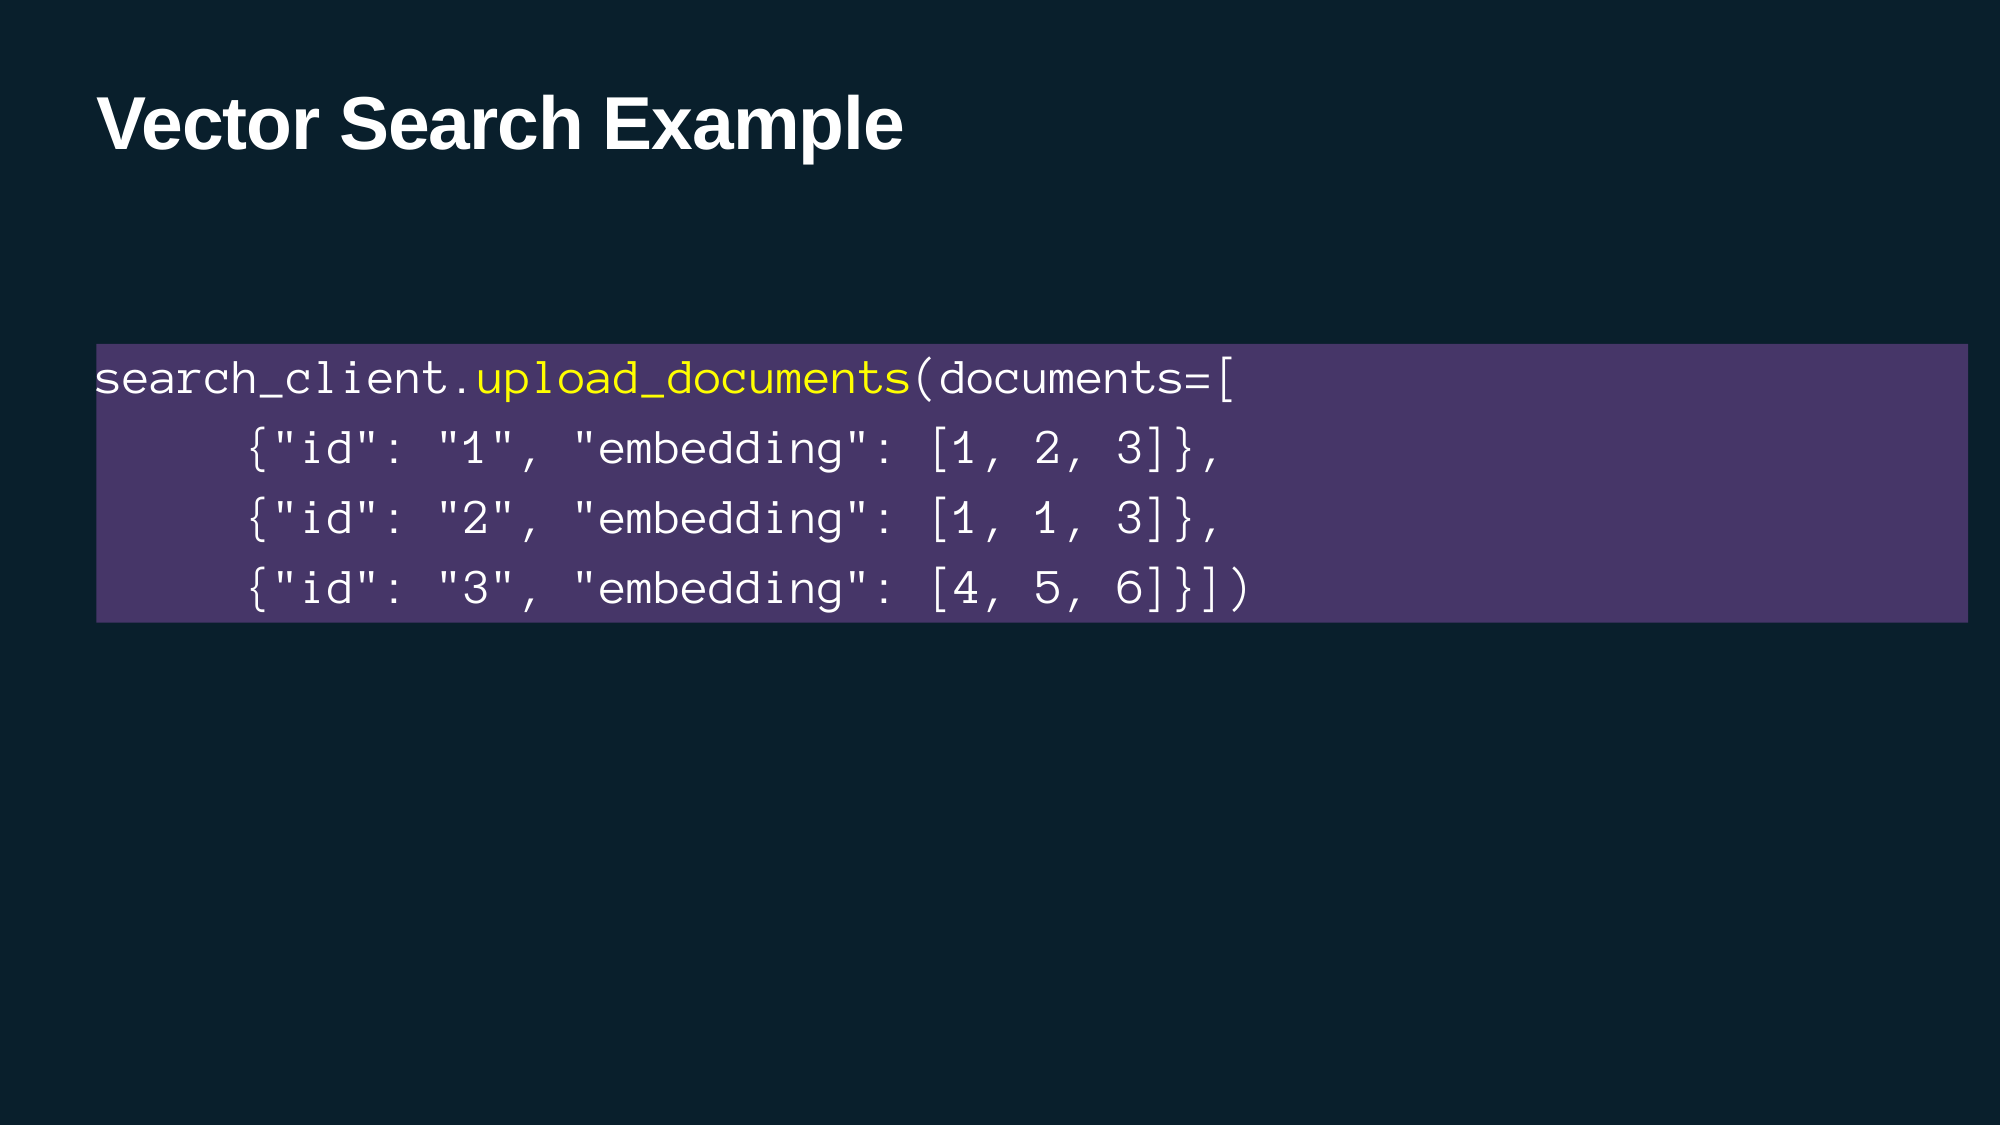

# Vector Search Example
search_client.upload_documents(documents=[
	{"id": "1", "embedding": [1, 2, 3]},
	{"id": "2", "embedding": [1, 1, 3]},
	{"id": "3", "embedding": [4, 5, 6]}])